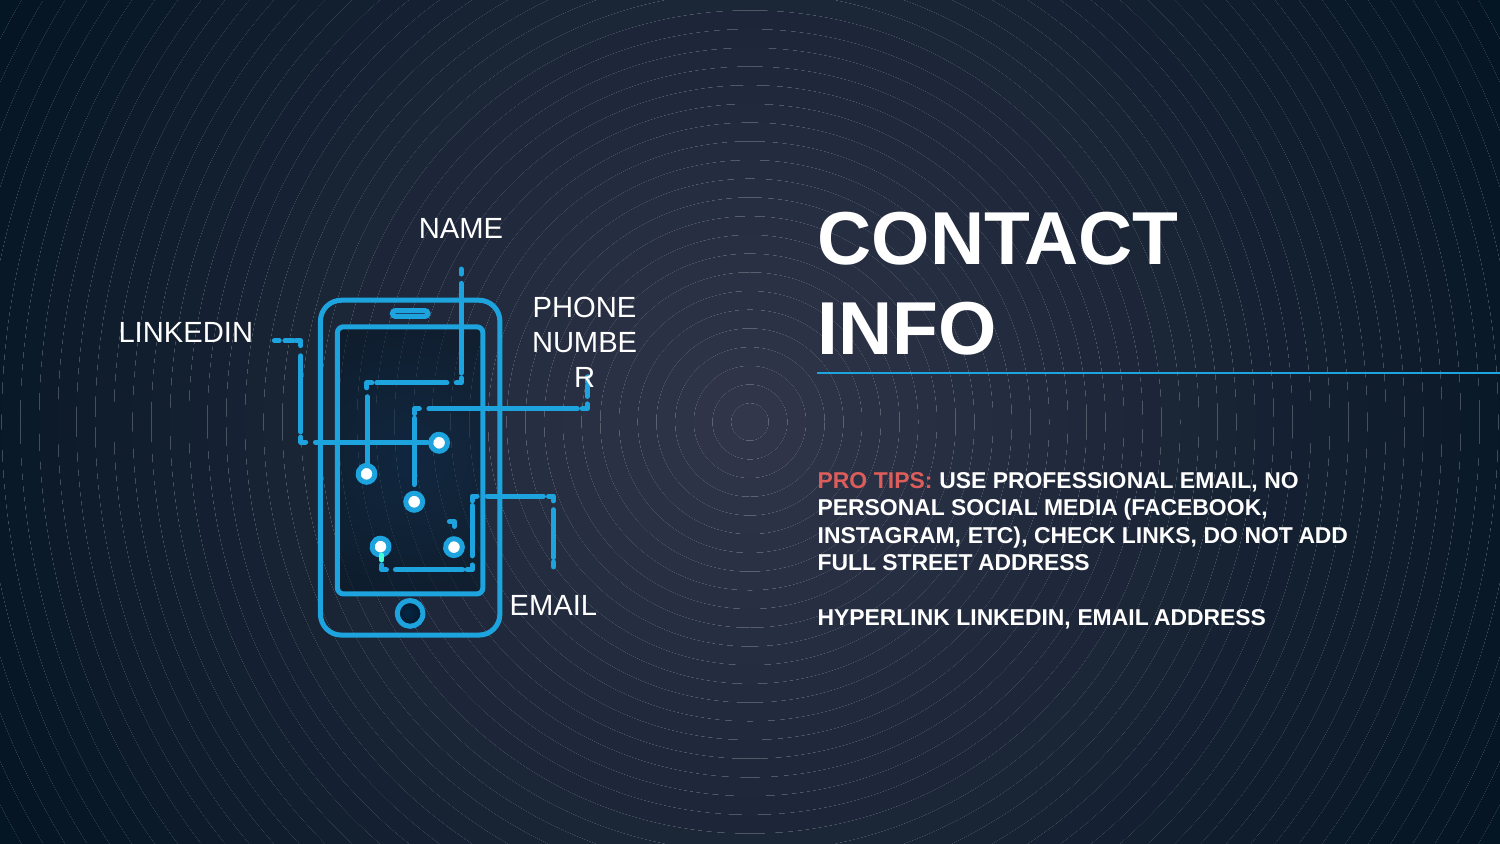

NAME

PHONE NUMBER

# CONTACT INFO
LINKEDIN

PRO TIPS: USE PROFESSIONAL EMAIL, NO PERSONAL SOCIAL MEDIA (FACEBOOK, INSTAGRAM, ETC), CHECK LINKS, DO NOT ADD FULL STREET ADDRESS
HYPERLINK LINKEDIN, EMAIL ADDRESS

EMAIL